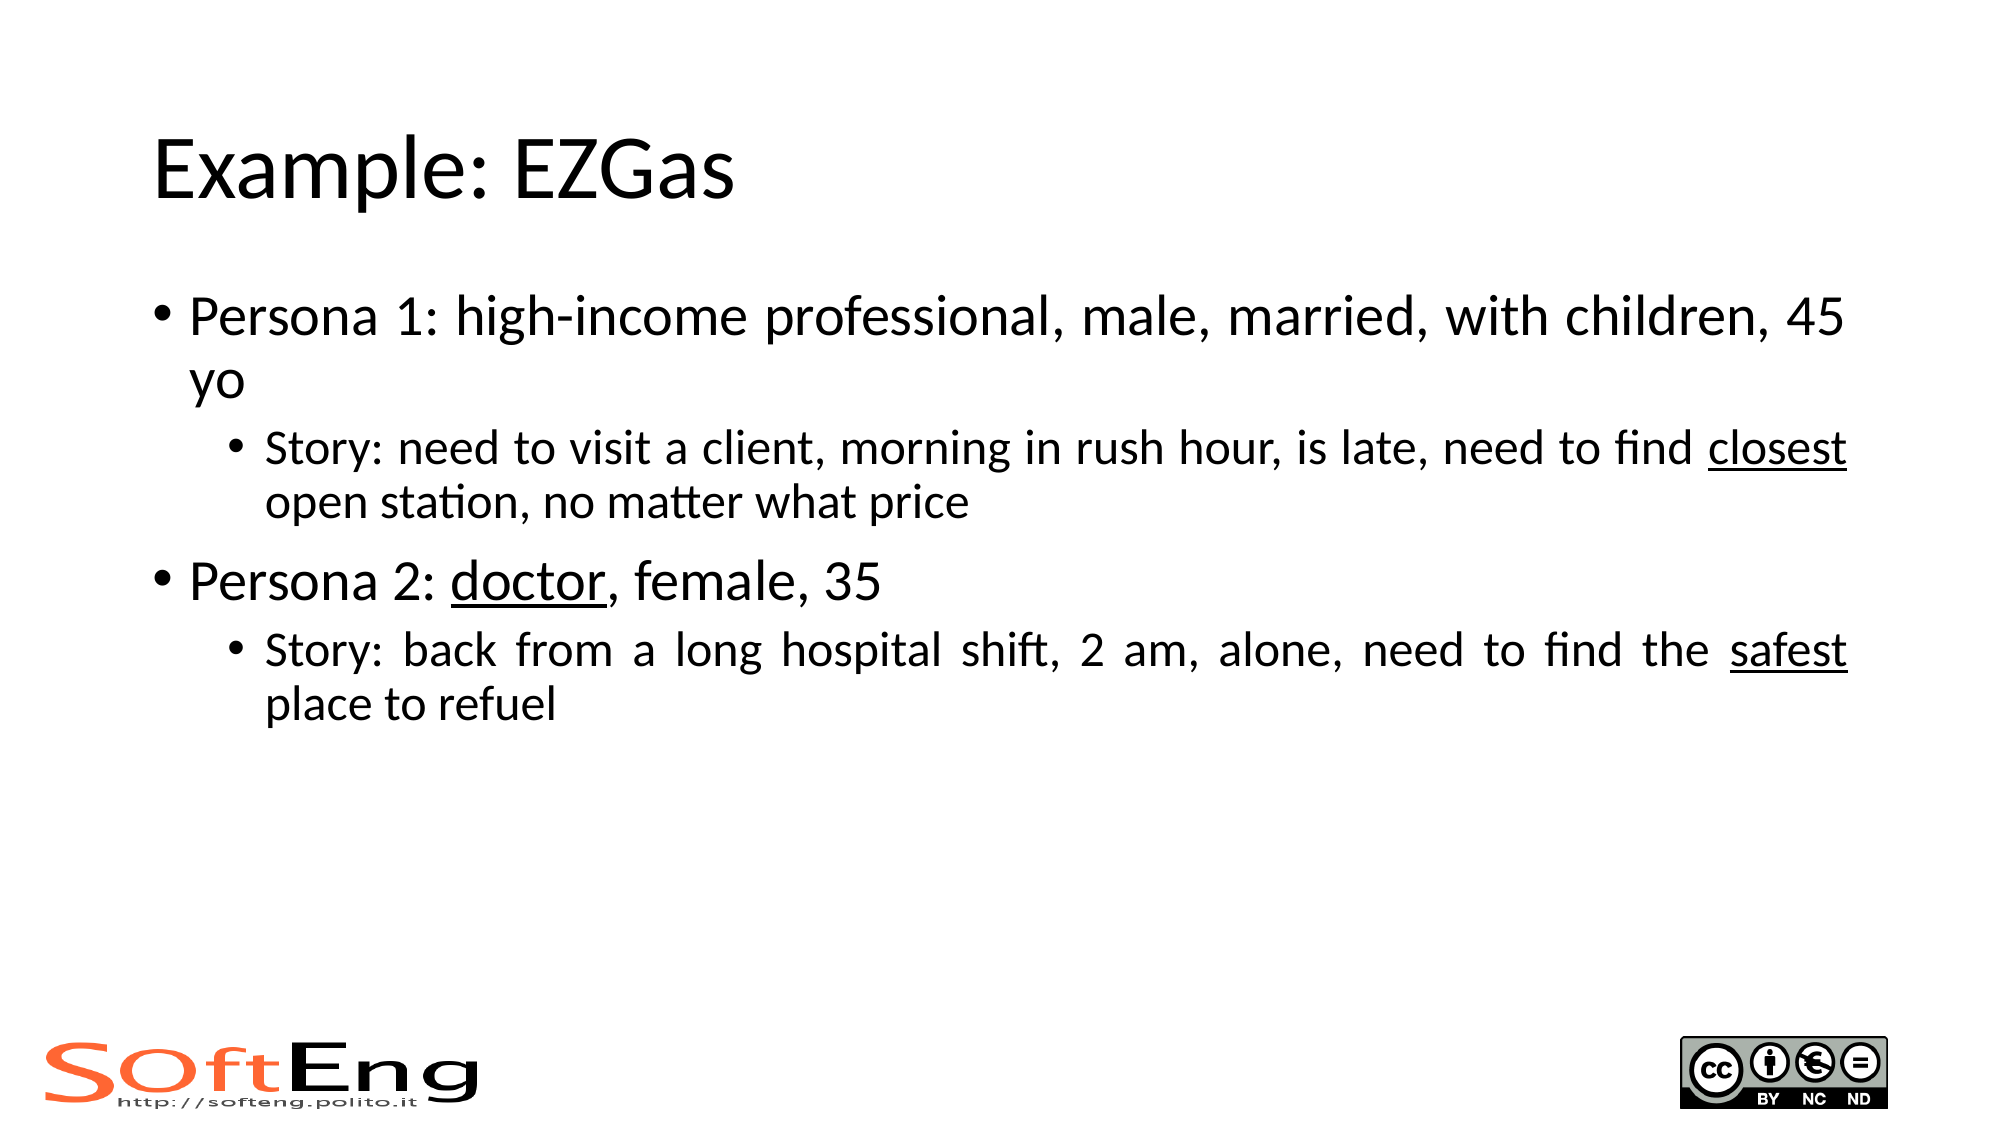

# Example: EZGas
Persona 1: high-income professional, male, married, with children, 45 yo
Story: need to visit a client, morning in rush hour, is late, need to find closest open station, no matter what price
Persona 2: doctor, female, 35
Story: back from a long hospital shift, 2 am, alone, need to find the safest place to refuel